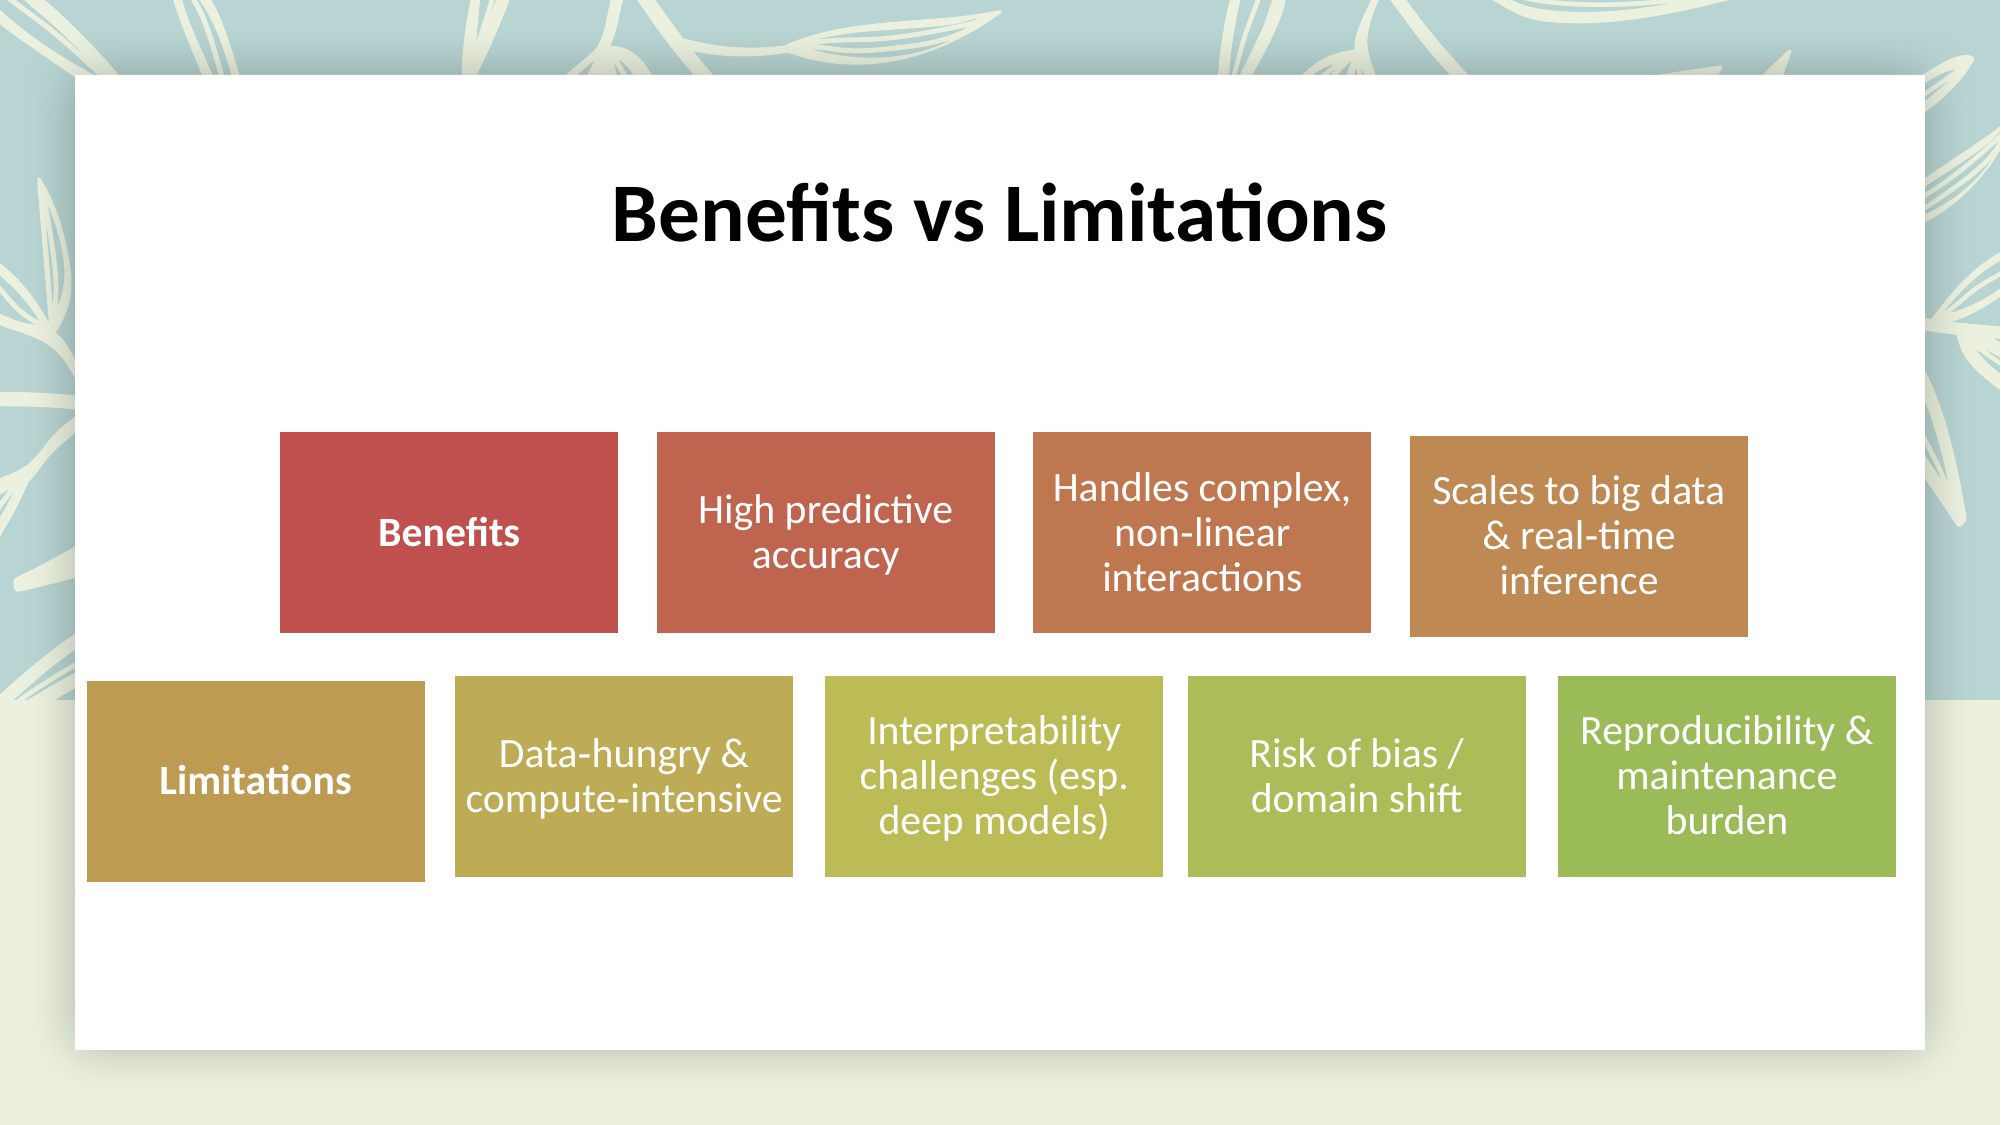

# Benefits vs Limitations
Benefits
High predictive accuracy
Handles complex, non‑linear interactions
Scales to big data & real‑time inference
Limitations
Data‑hungry & compute‑intensive
Interpretability challenges (esp. deep models)
Risk of bias / domain shift
Reproducibility & maintenance burden